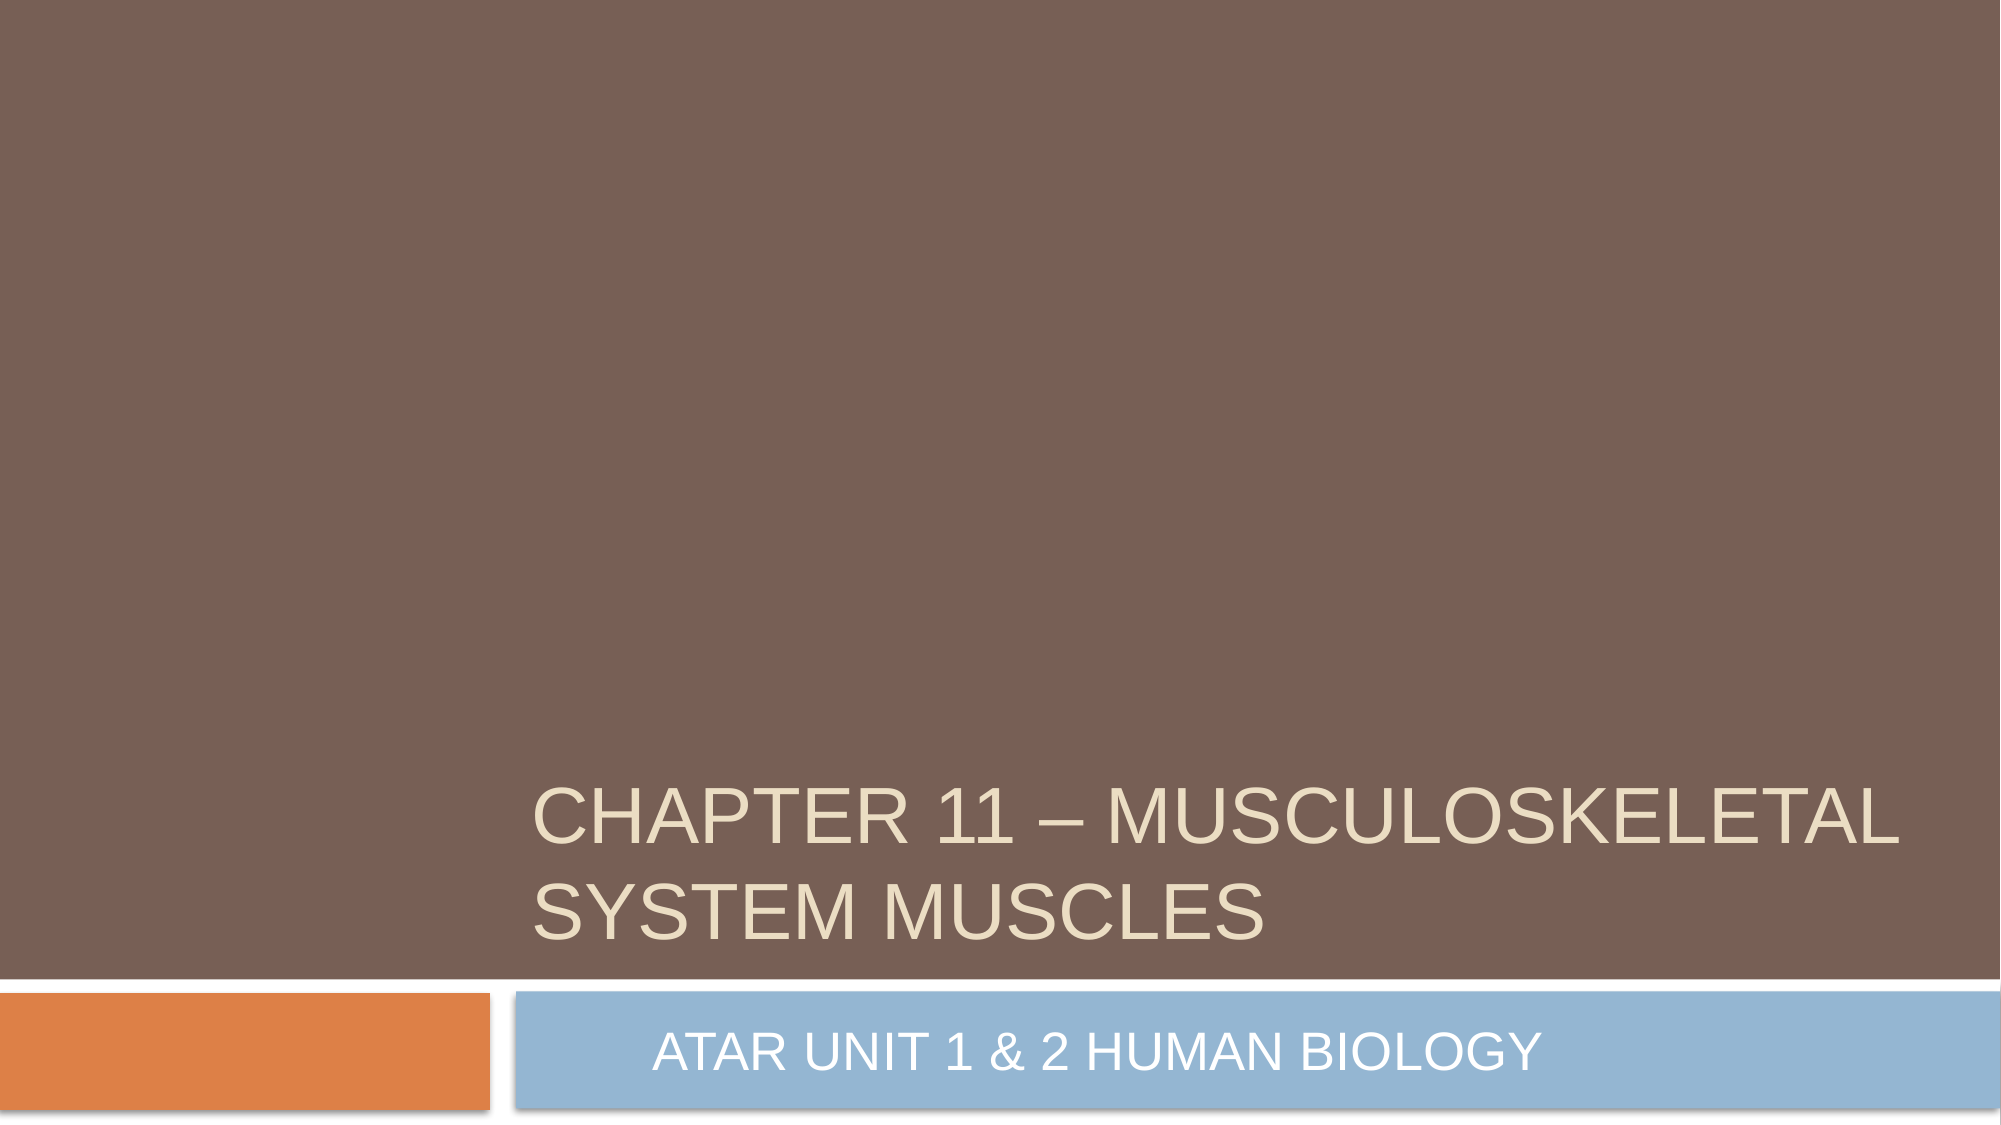

# CHAPTER 11 – MUSCULOSKELETAL SYSTEM Muscles
ATAR UNIT 1 & 2 HUMAN BIOLOGY